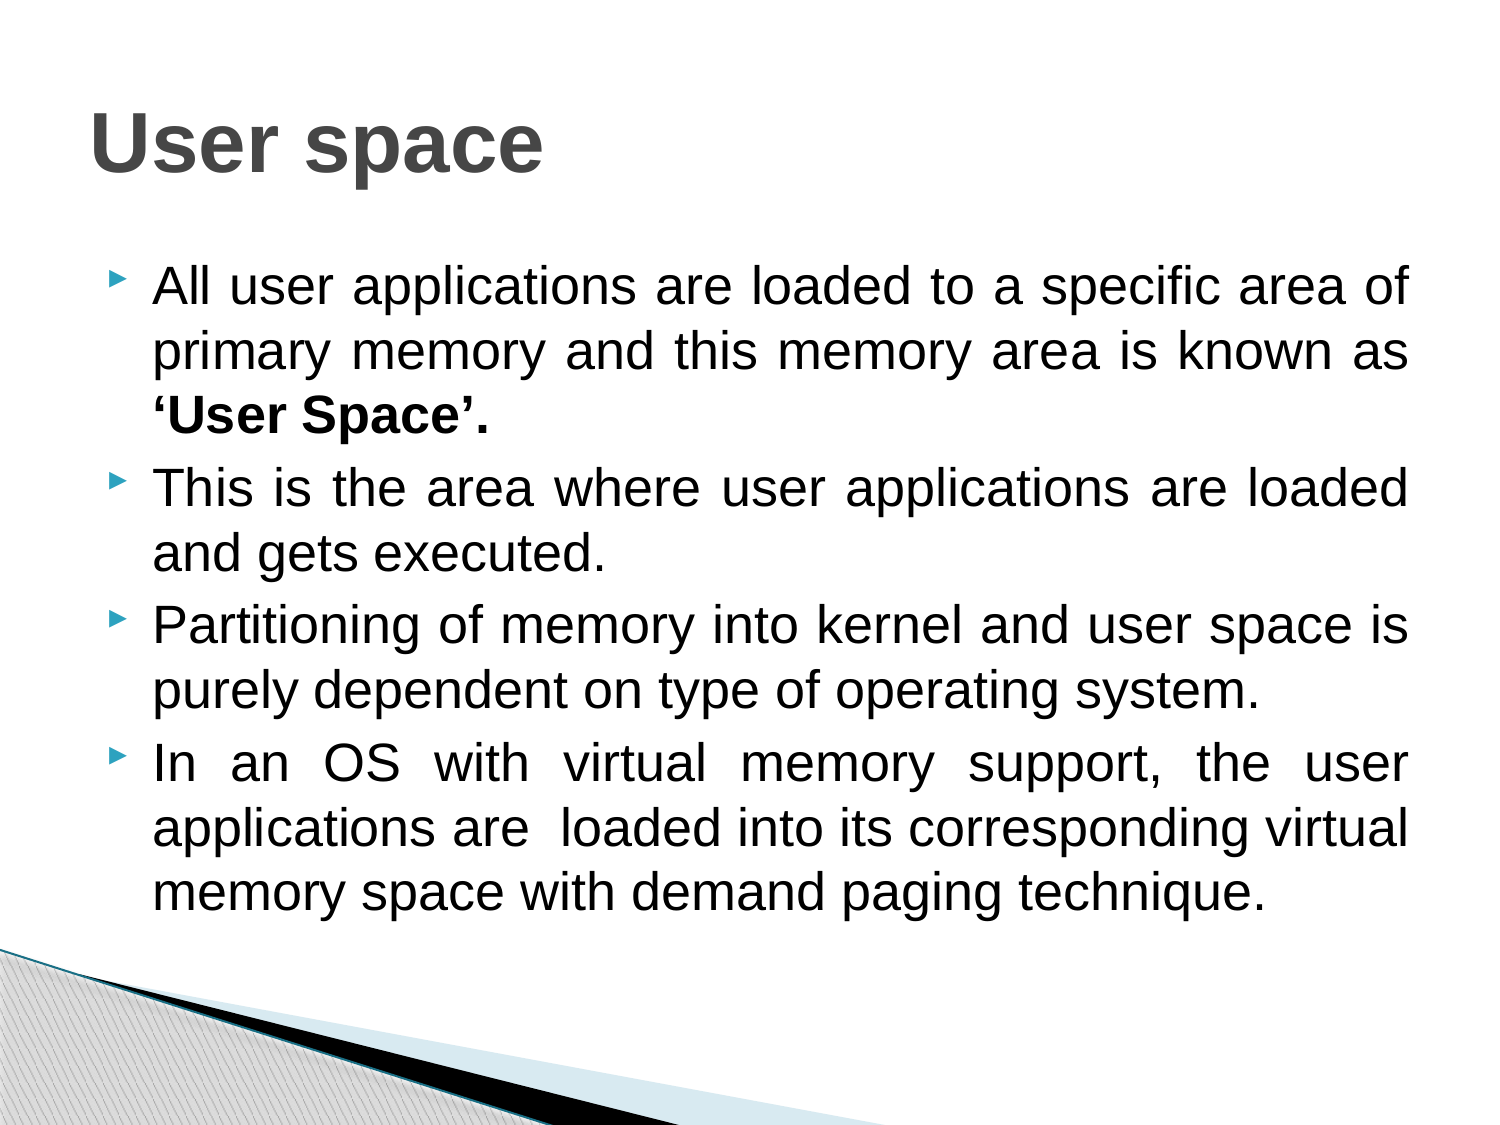

# User space
All user applications are loaded to a specific area of primary memory and this memory area is known as ‘User Space’.
This is the area where user applications are loaded and gets executed.
Partitioning of memory into kernel and user space is purely dependent on type of operating system.
In an OS with virtual memory support, the user applications are  loaded into its corresponding virtual memory space with demand paging technique.